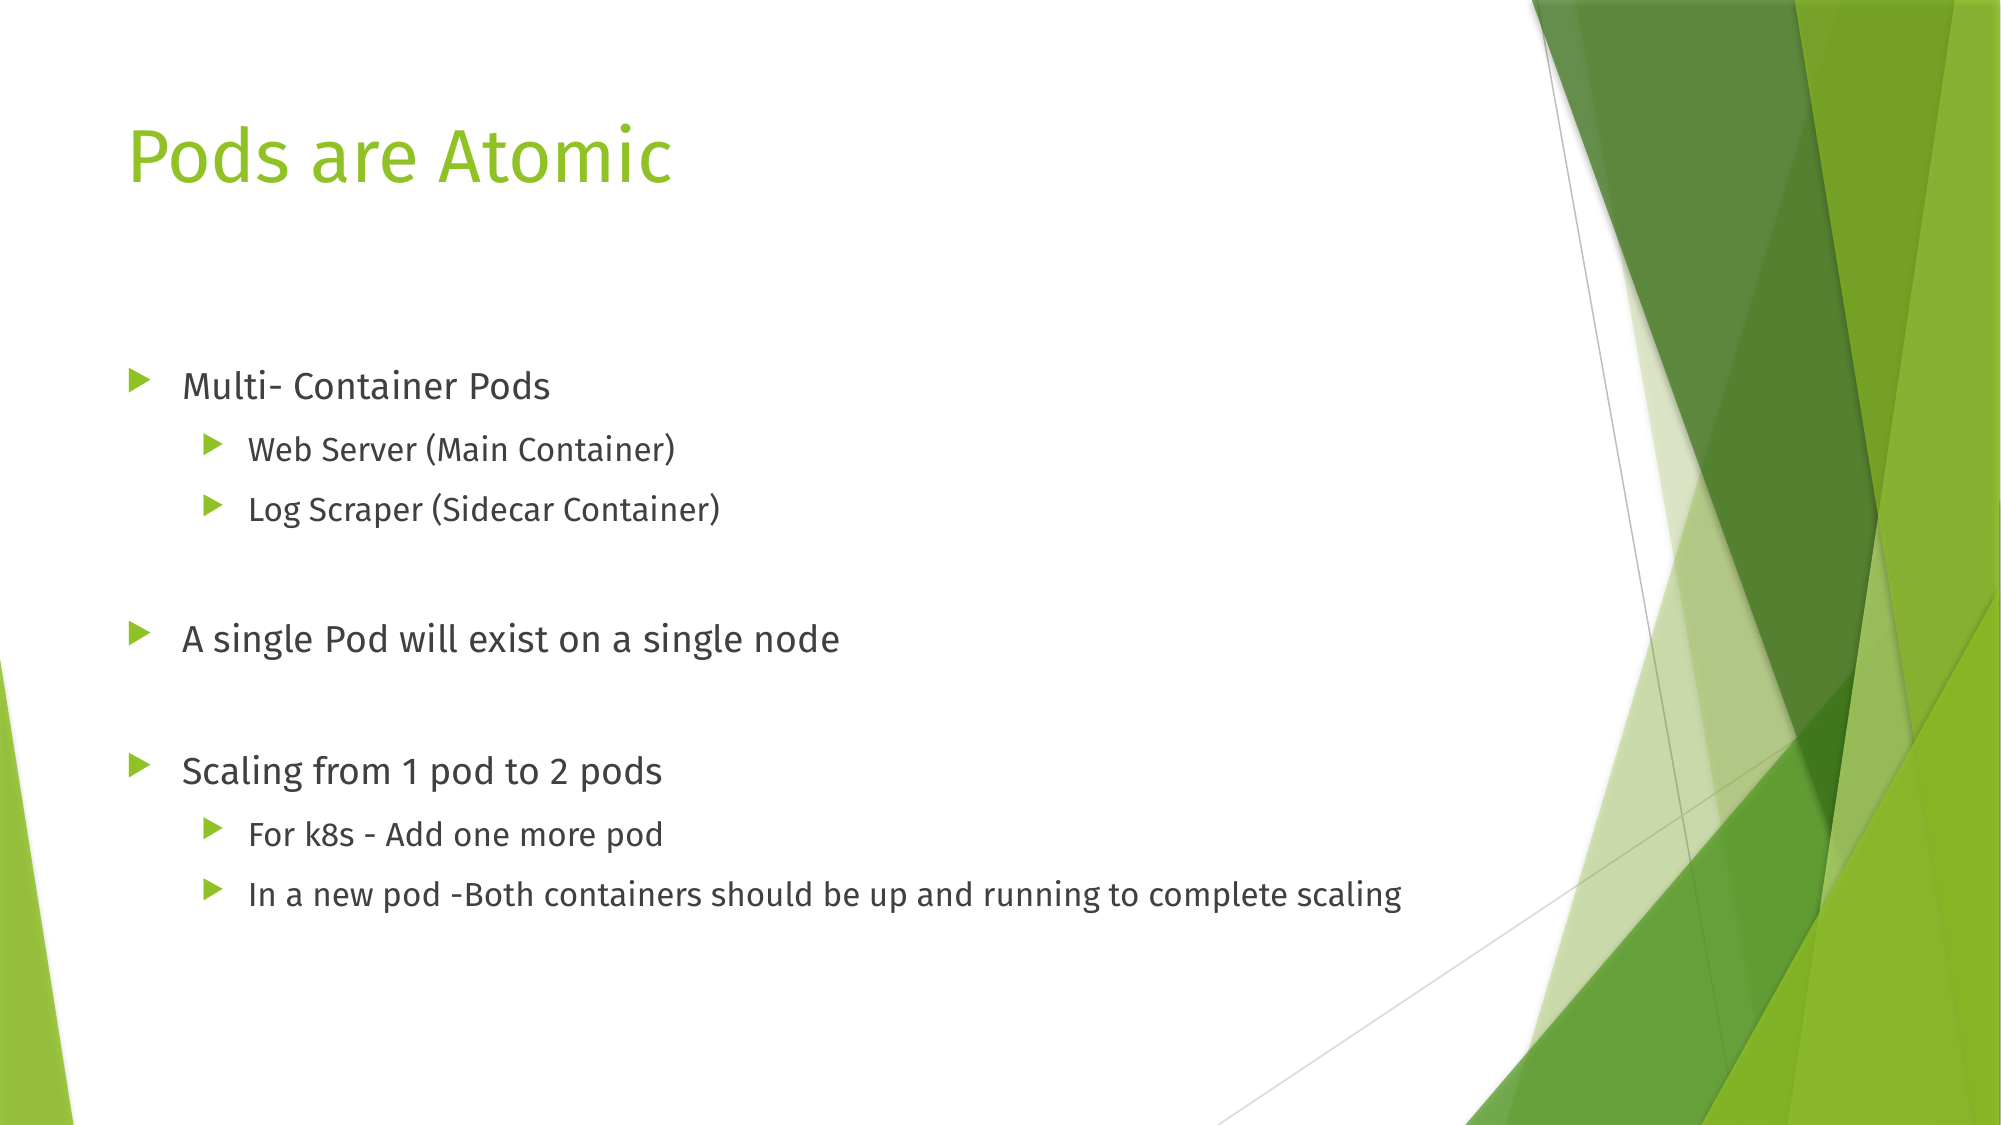

# Pods are Atomic
Multi- Container Pods
Web Server (Main Container)
Log Scraper (Sidecar Container)

A single Pod will exist on a single node

Scaling from 1 pod to 2 pods
For k8s - Add one more pod
In a new pod -Both containers should be up and running to complete scaling